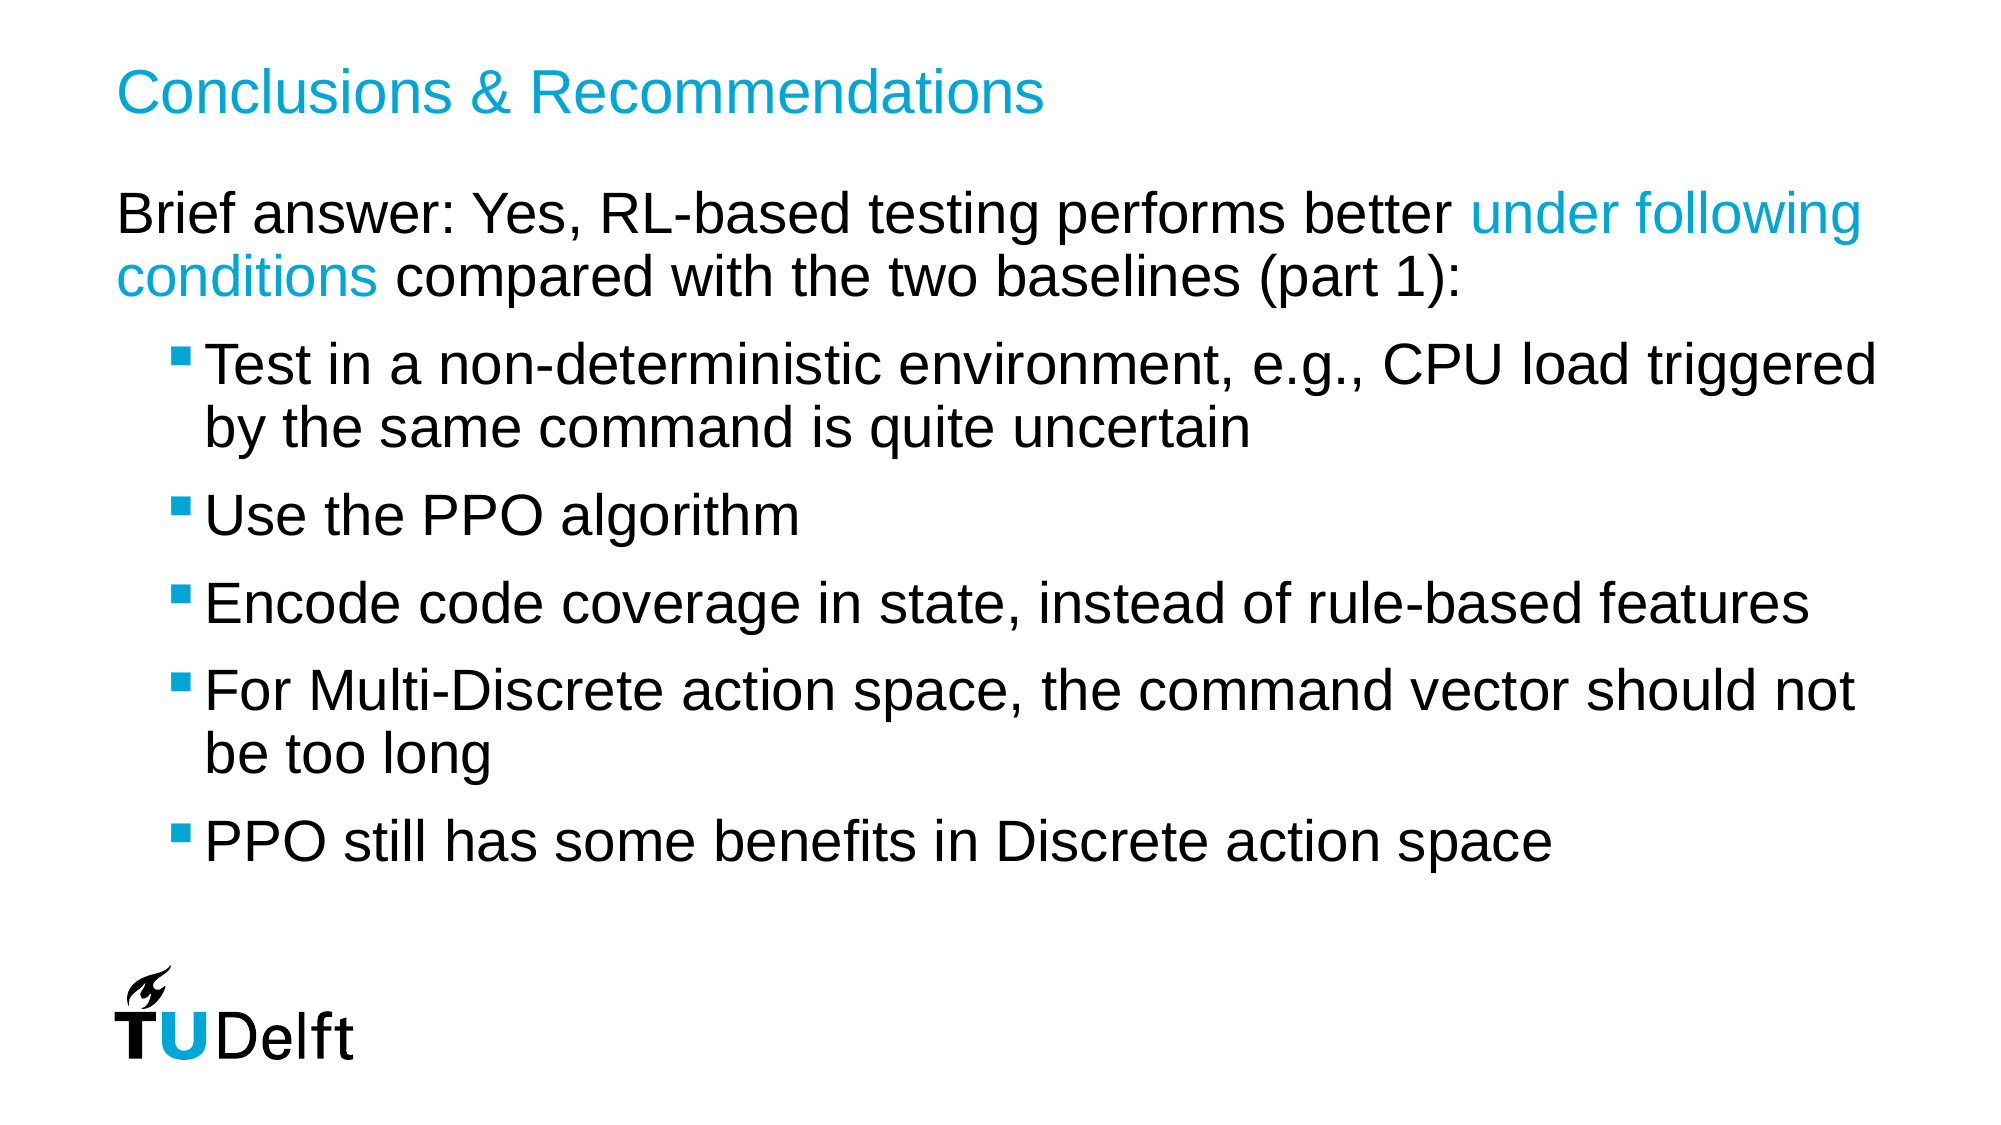

# Conclusions & Recommendations
Brief answer: Yes, RL-based testing performs better under following conditions compared with the two baselines (part 1):
Test in a non-deterministic environment, e.g., CPU load triggered by the same command is quite uncertain
Use the PPO algorithm
Encode code coverage in state, instead of rule-based features
For Multi-Discrete action space, the command vector should not be too long
PPO still has some benefits in Discrete action space